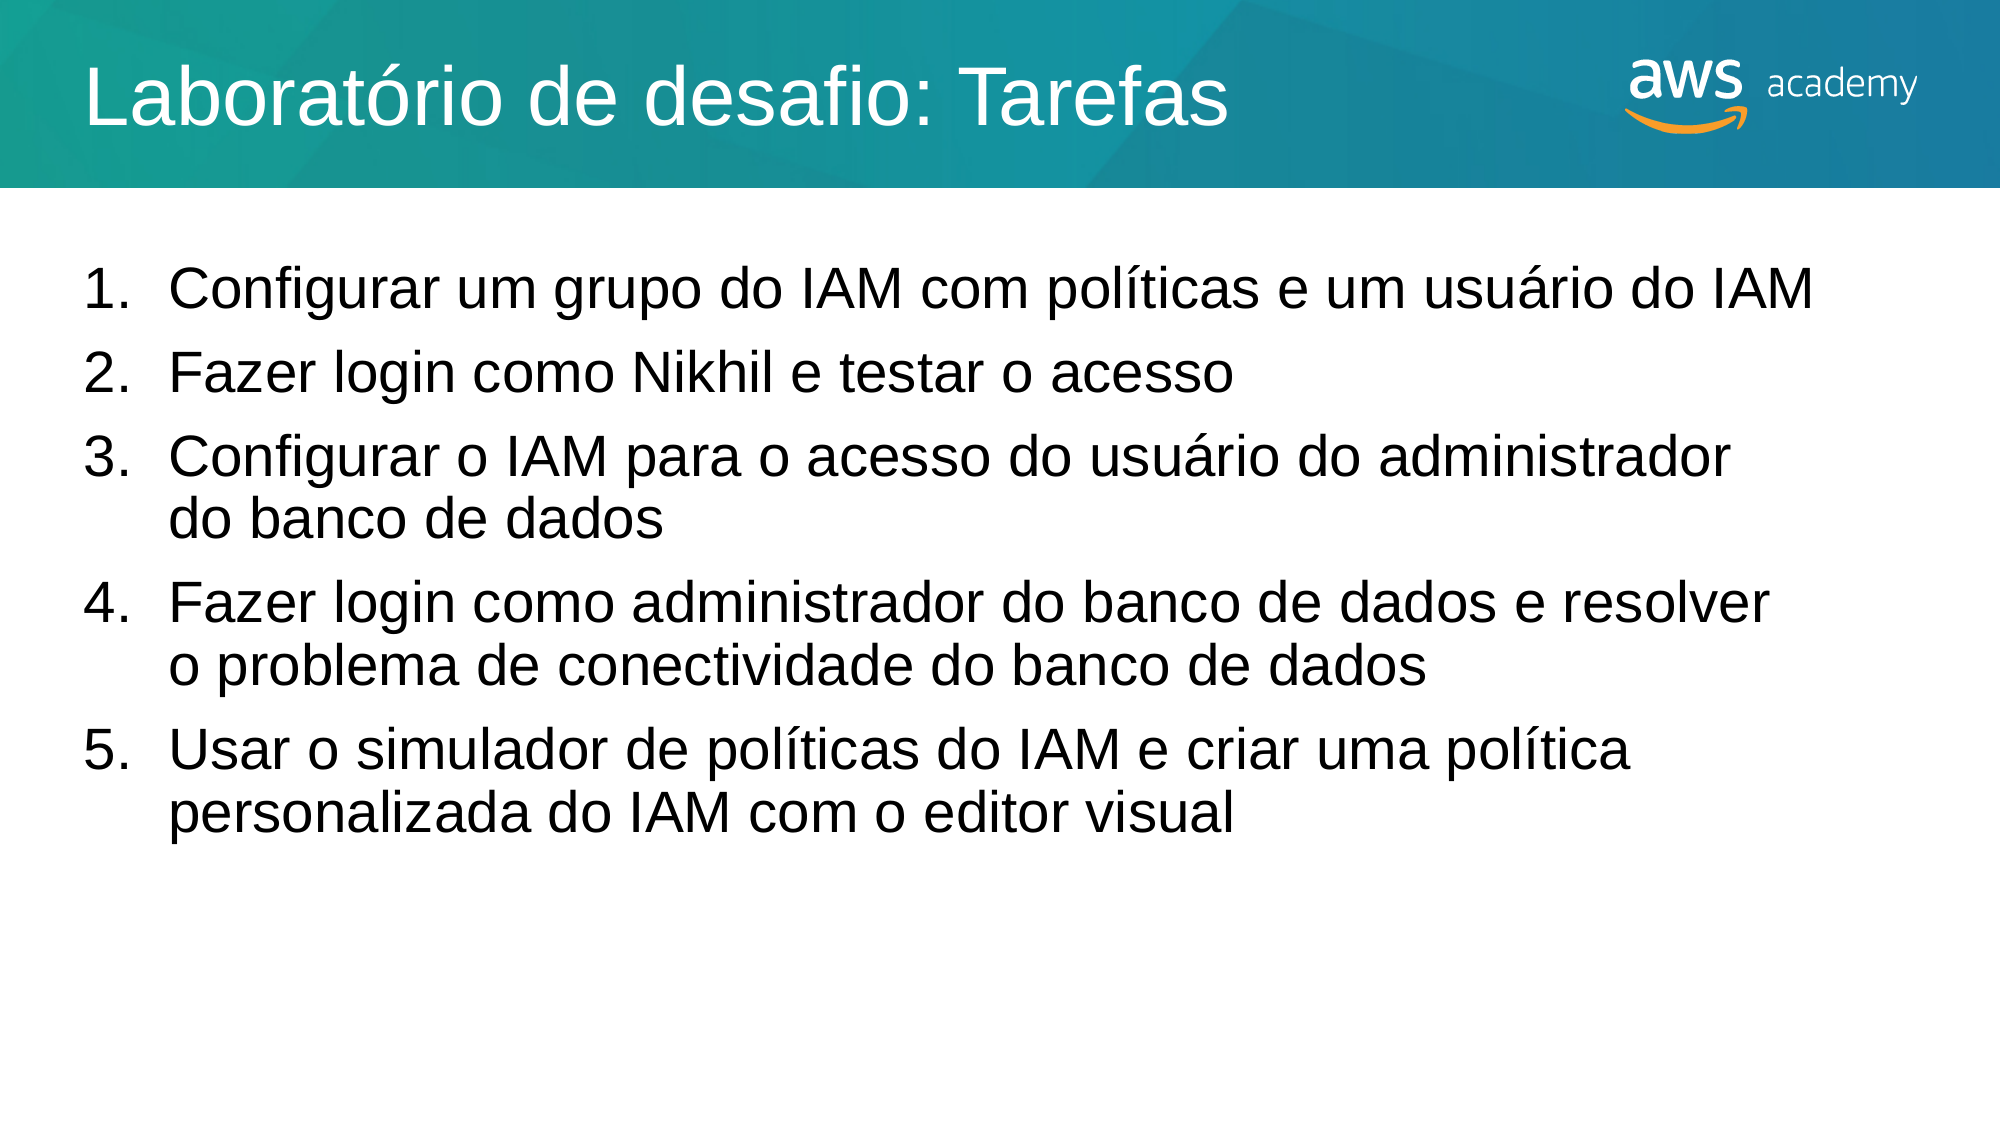

# Laboratório de desafio: Tarefas
Configurar um grupo do IAM com políticas e um usuário do IAM
Fazer login como Nikhil e testar o acesso
Configurar o IAM para o acesso do usuário do administrador
do banco de dados
Fazer login como administrador do banco de dados e resolver
o problema de conectividade do banco de dados
Usar o simulador de políticas do IAM e criar uma política personalizada do IAM com o editor visual